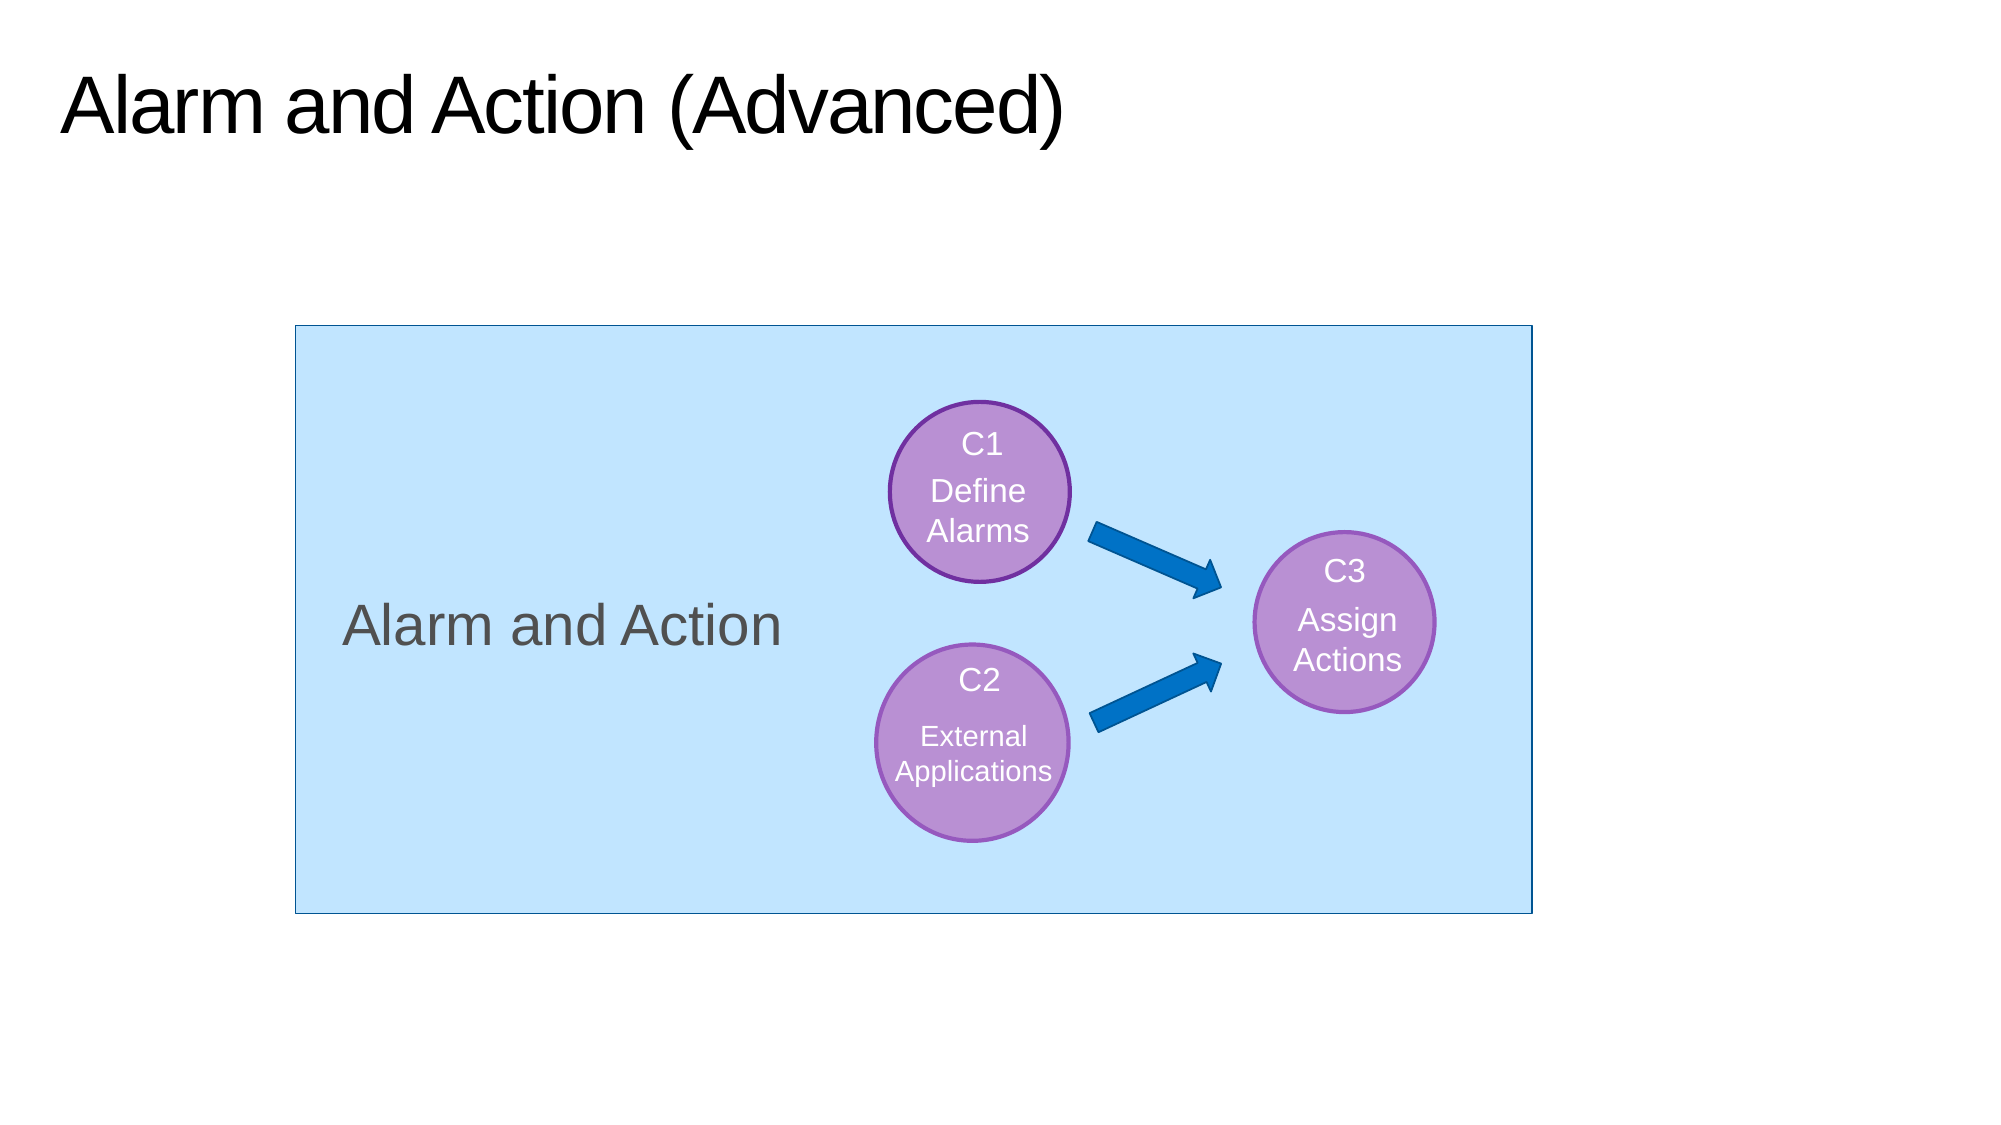

# Alarm and Action (Advanced)

Define
Alarms
C1

C3
Alarm and Action
Assign
Actions

External
Applications
C2